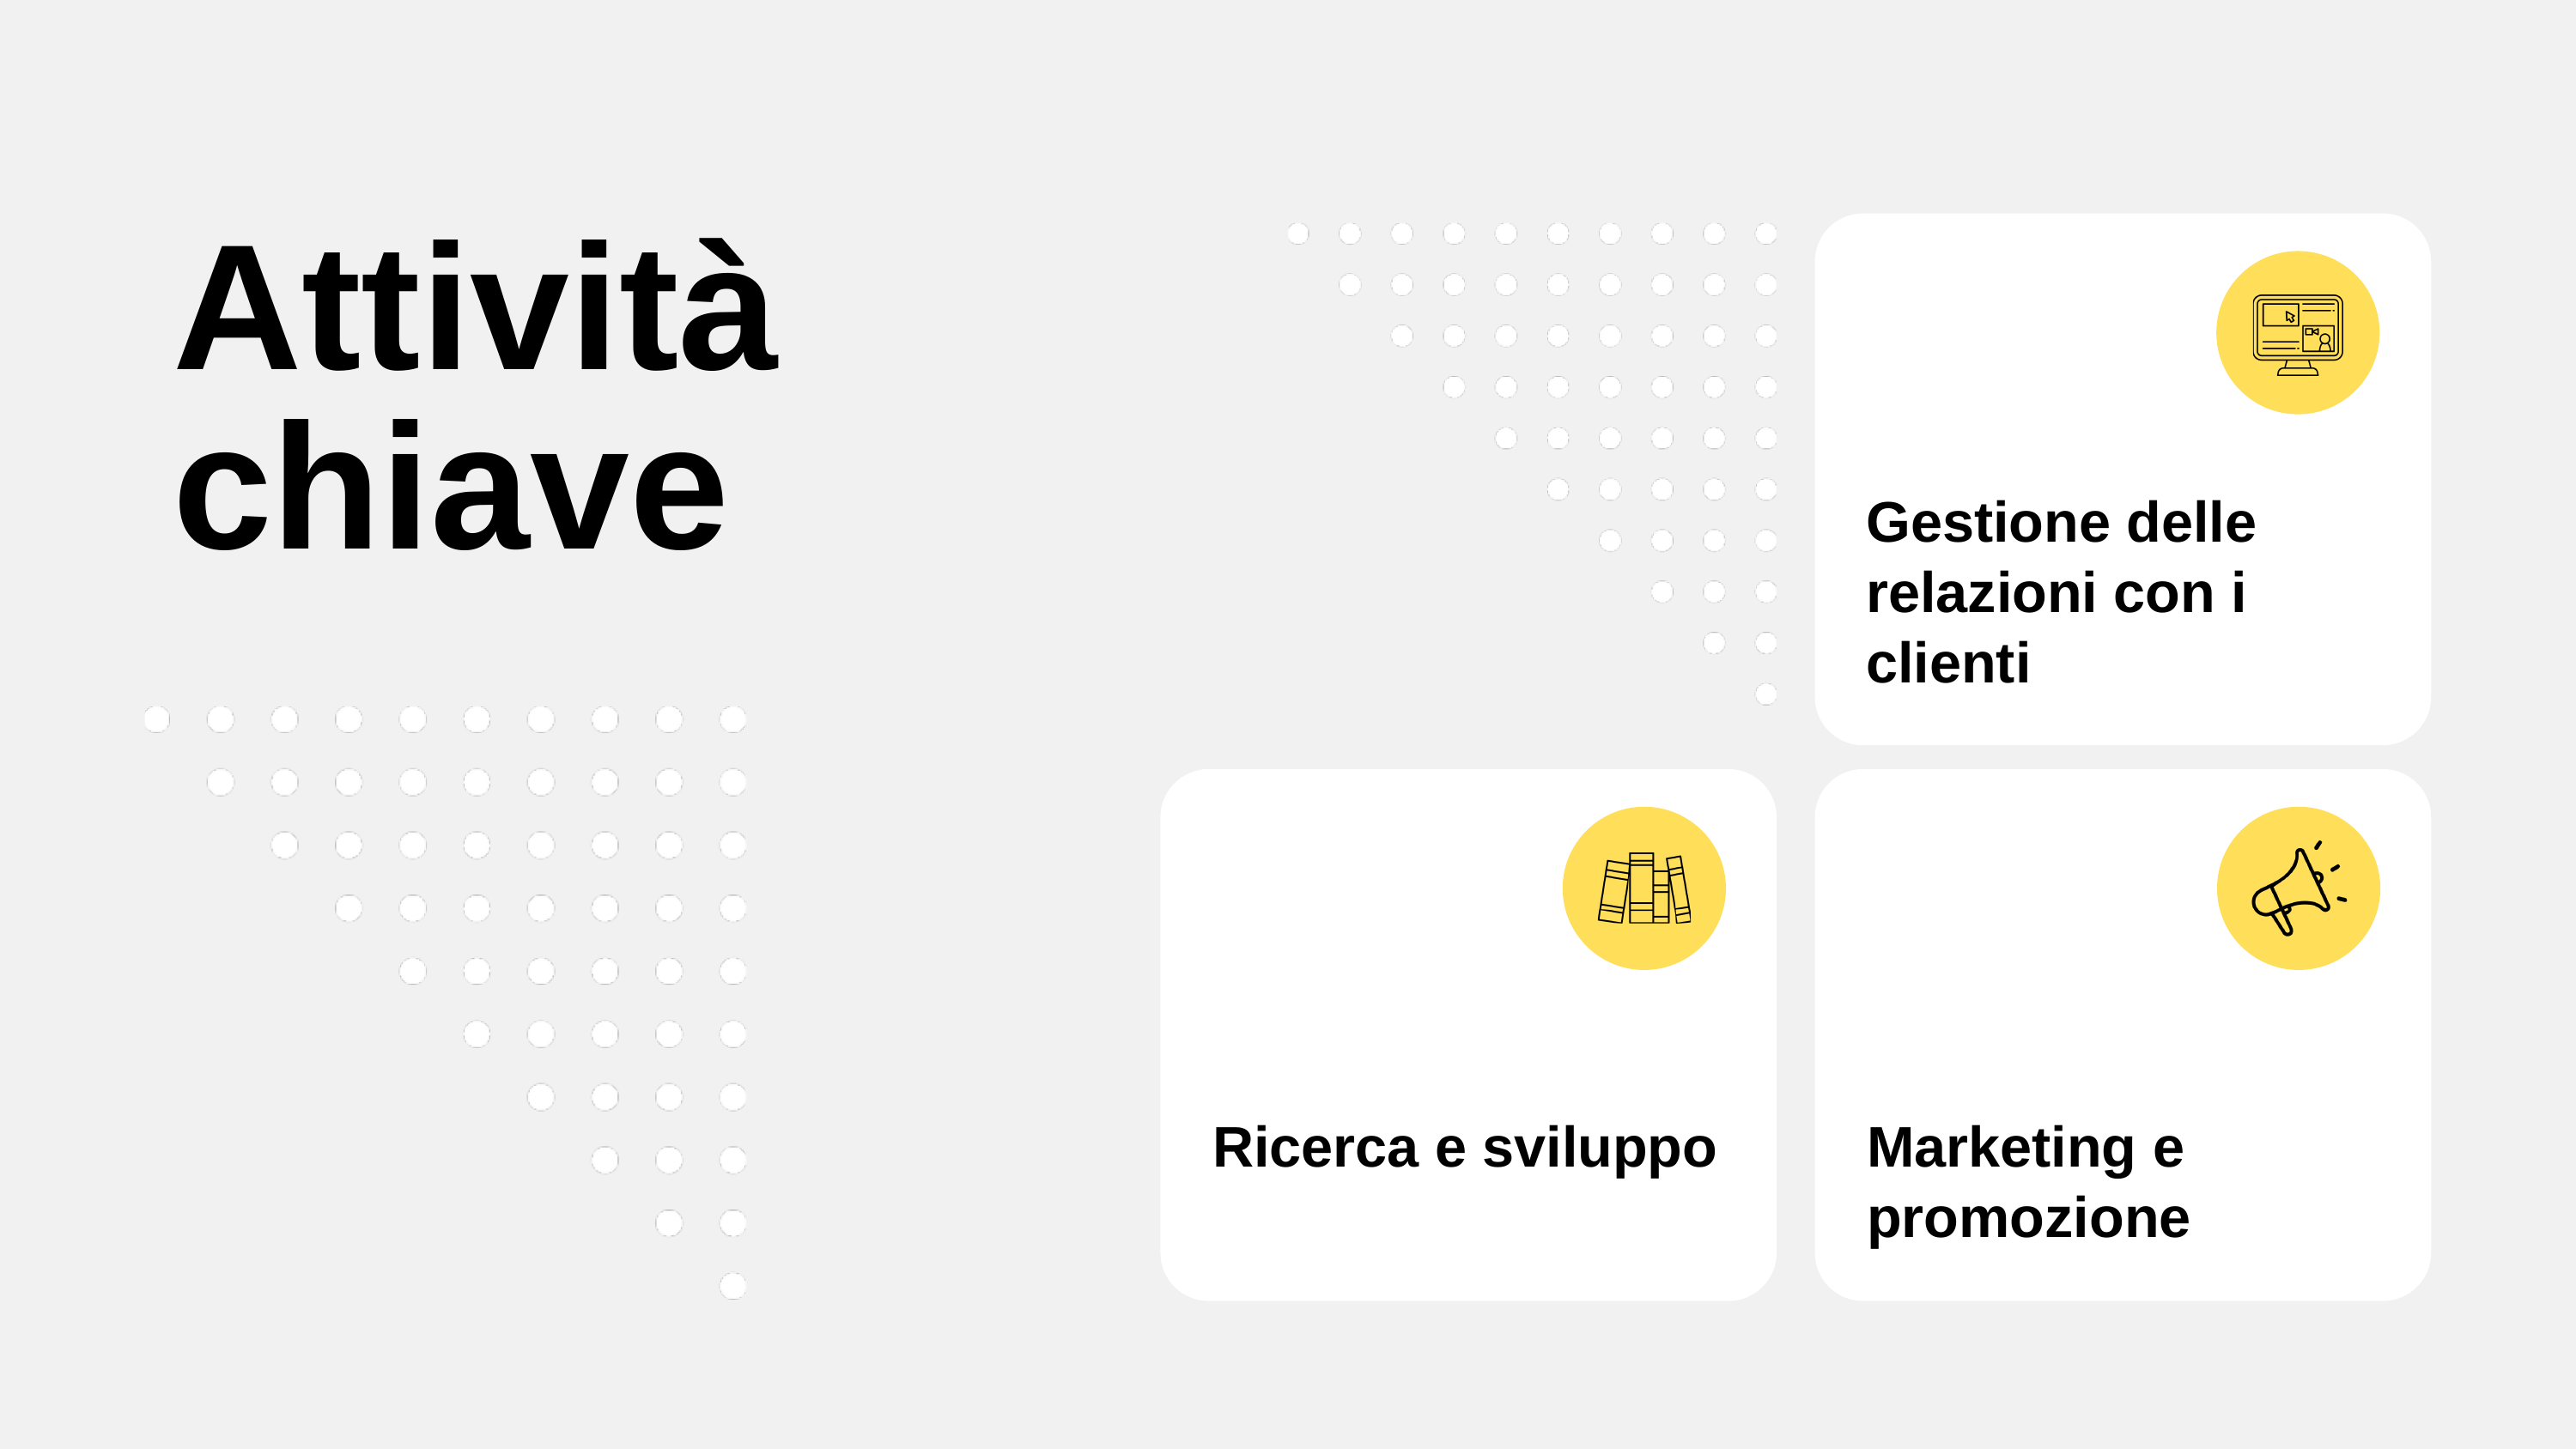

Attività chiave

Gestione delle relazioni con i clienti

Ricerca e sviluppo
Marketing e promozione